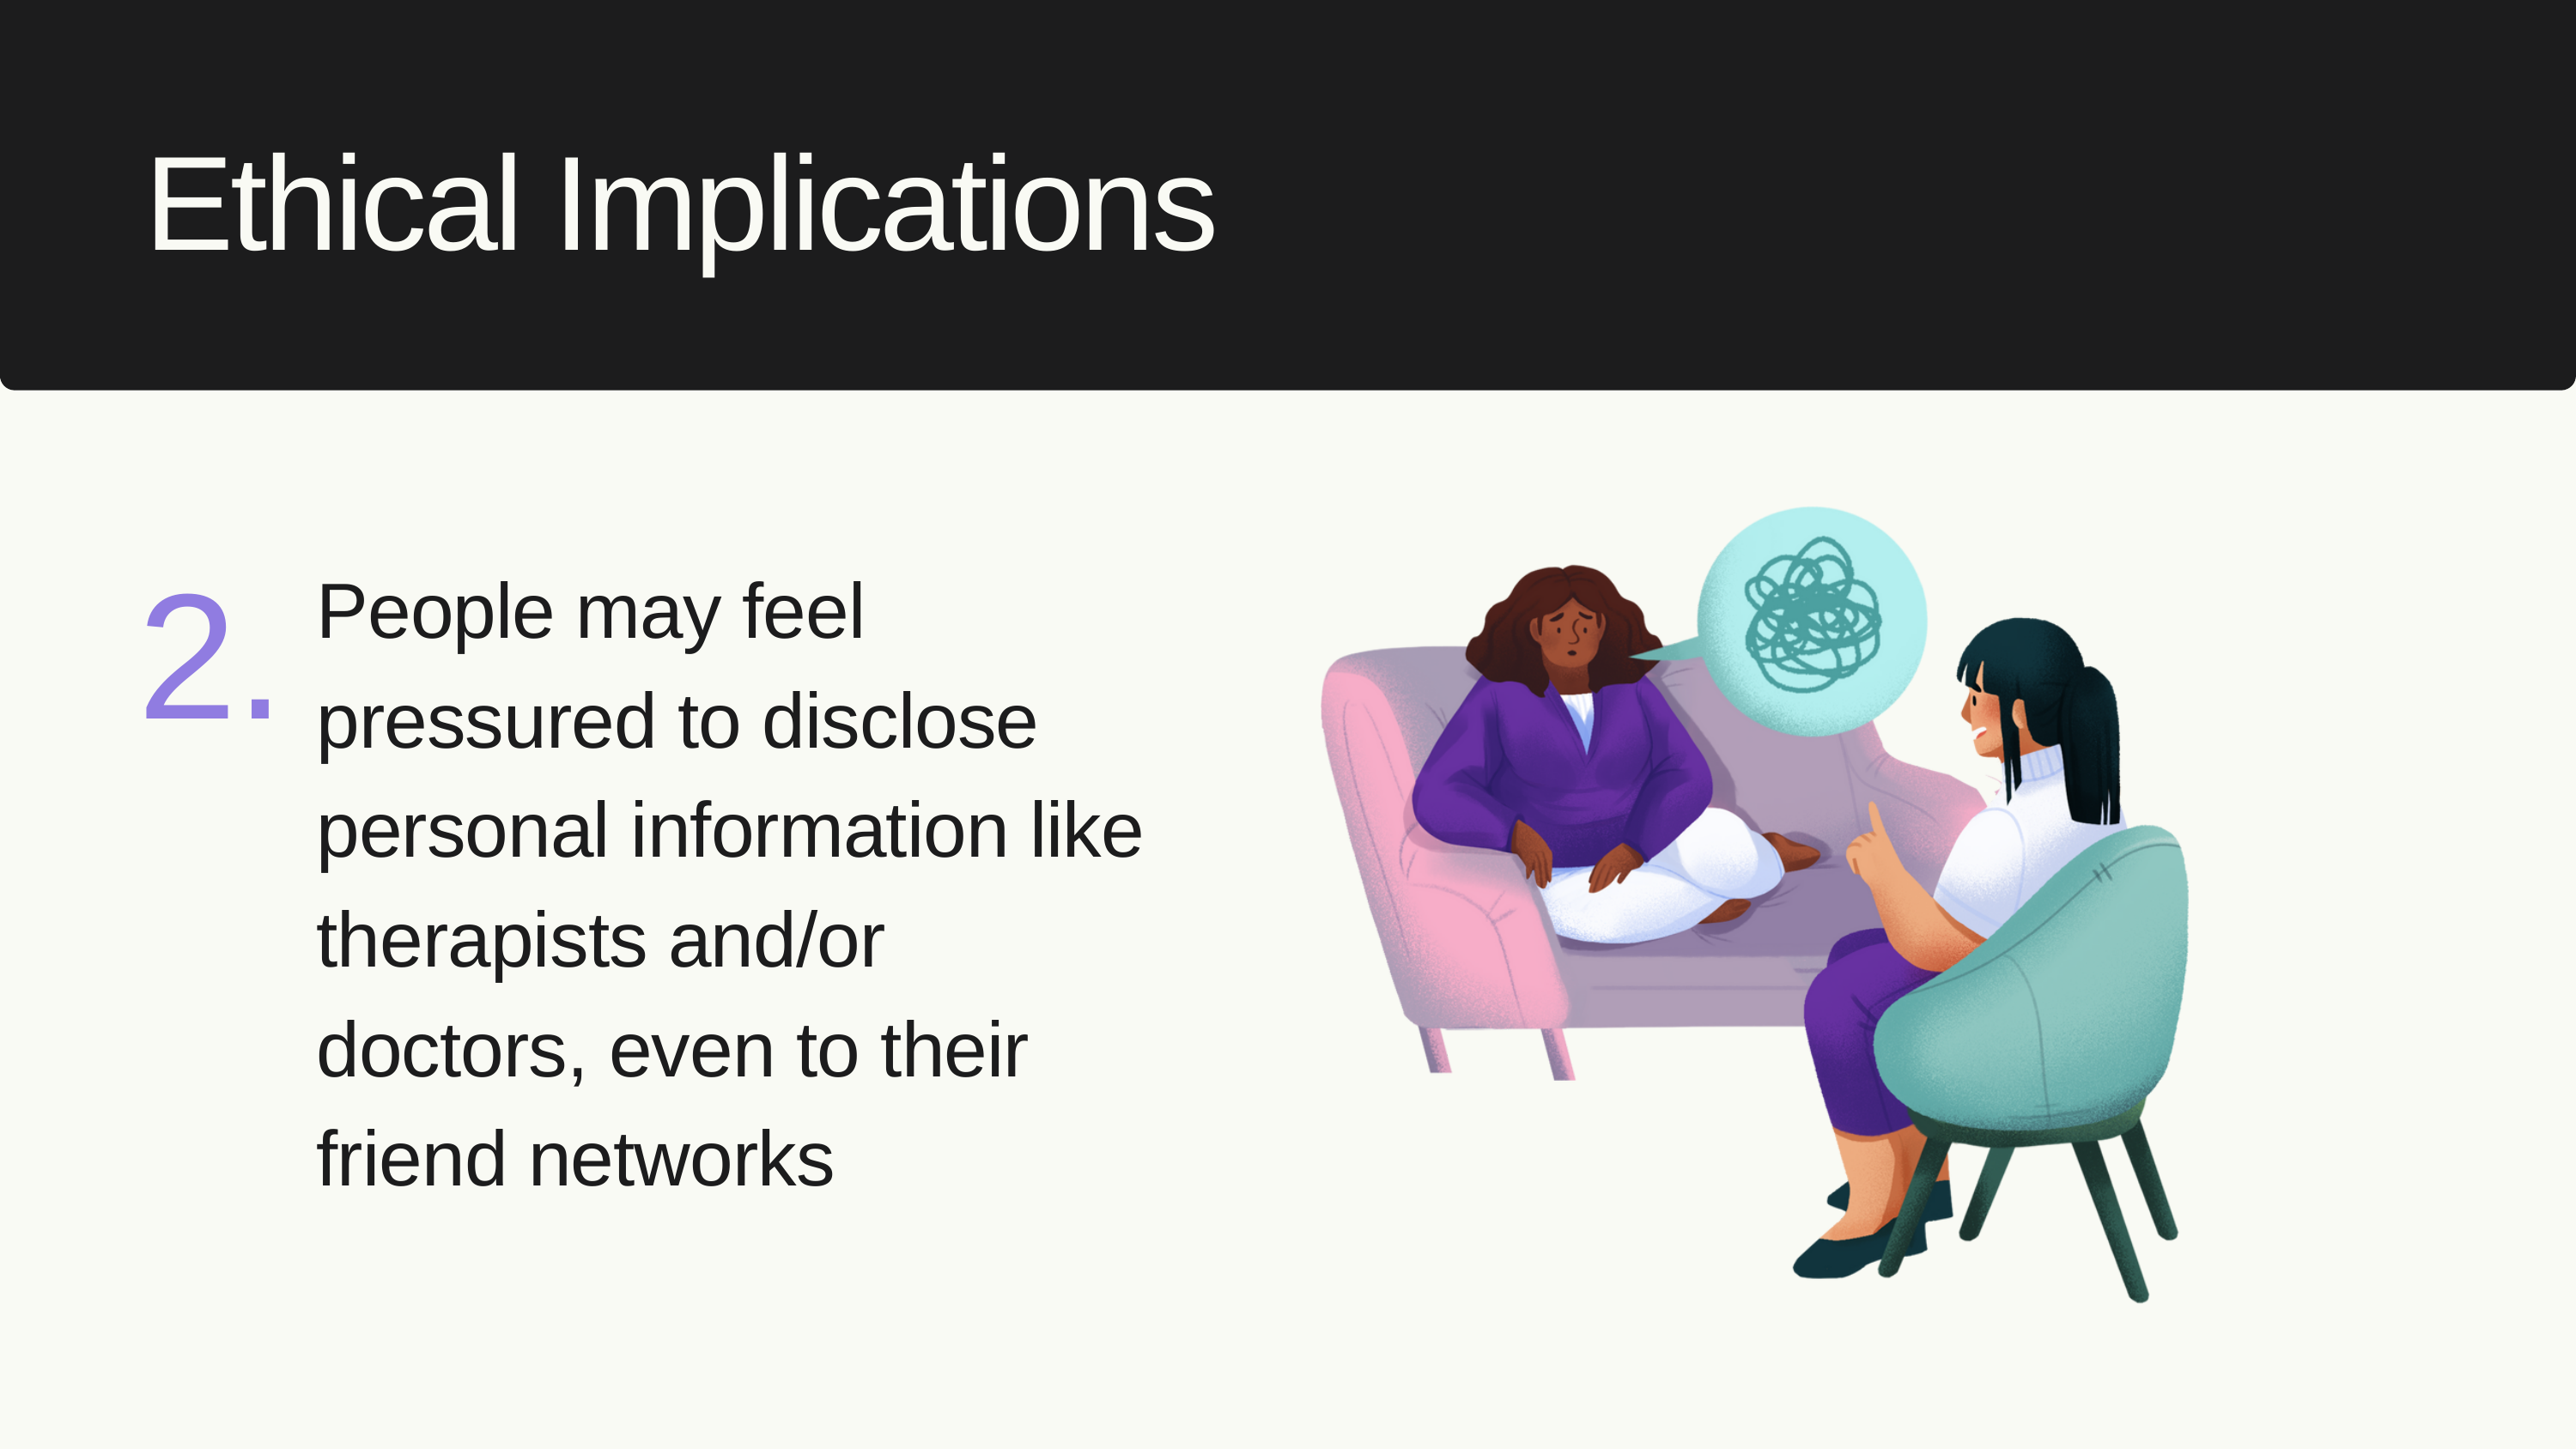

Ethical Implications
2.

People may feel pressured to disclose personal information like therapists and/or doctors, even to their friend networks